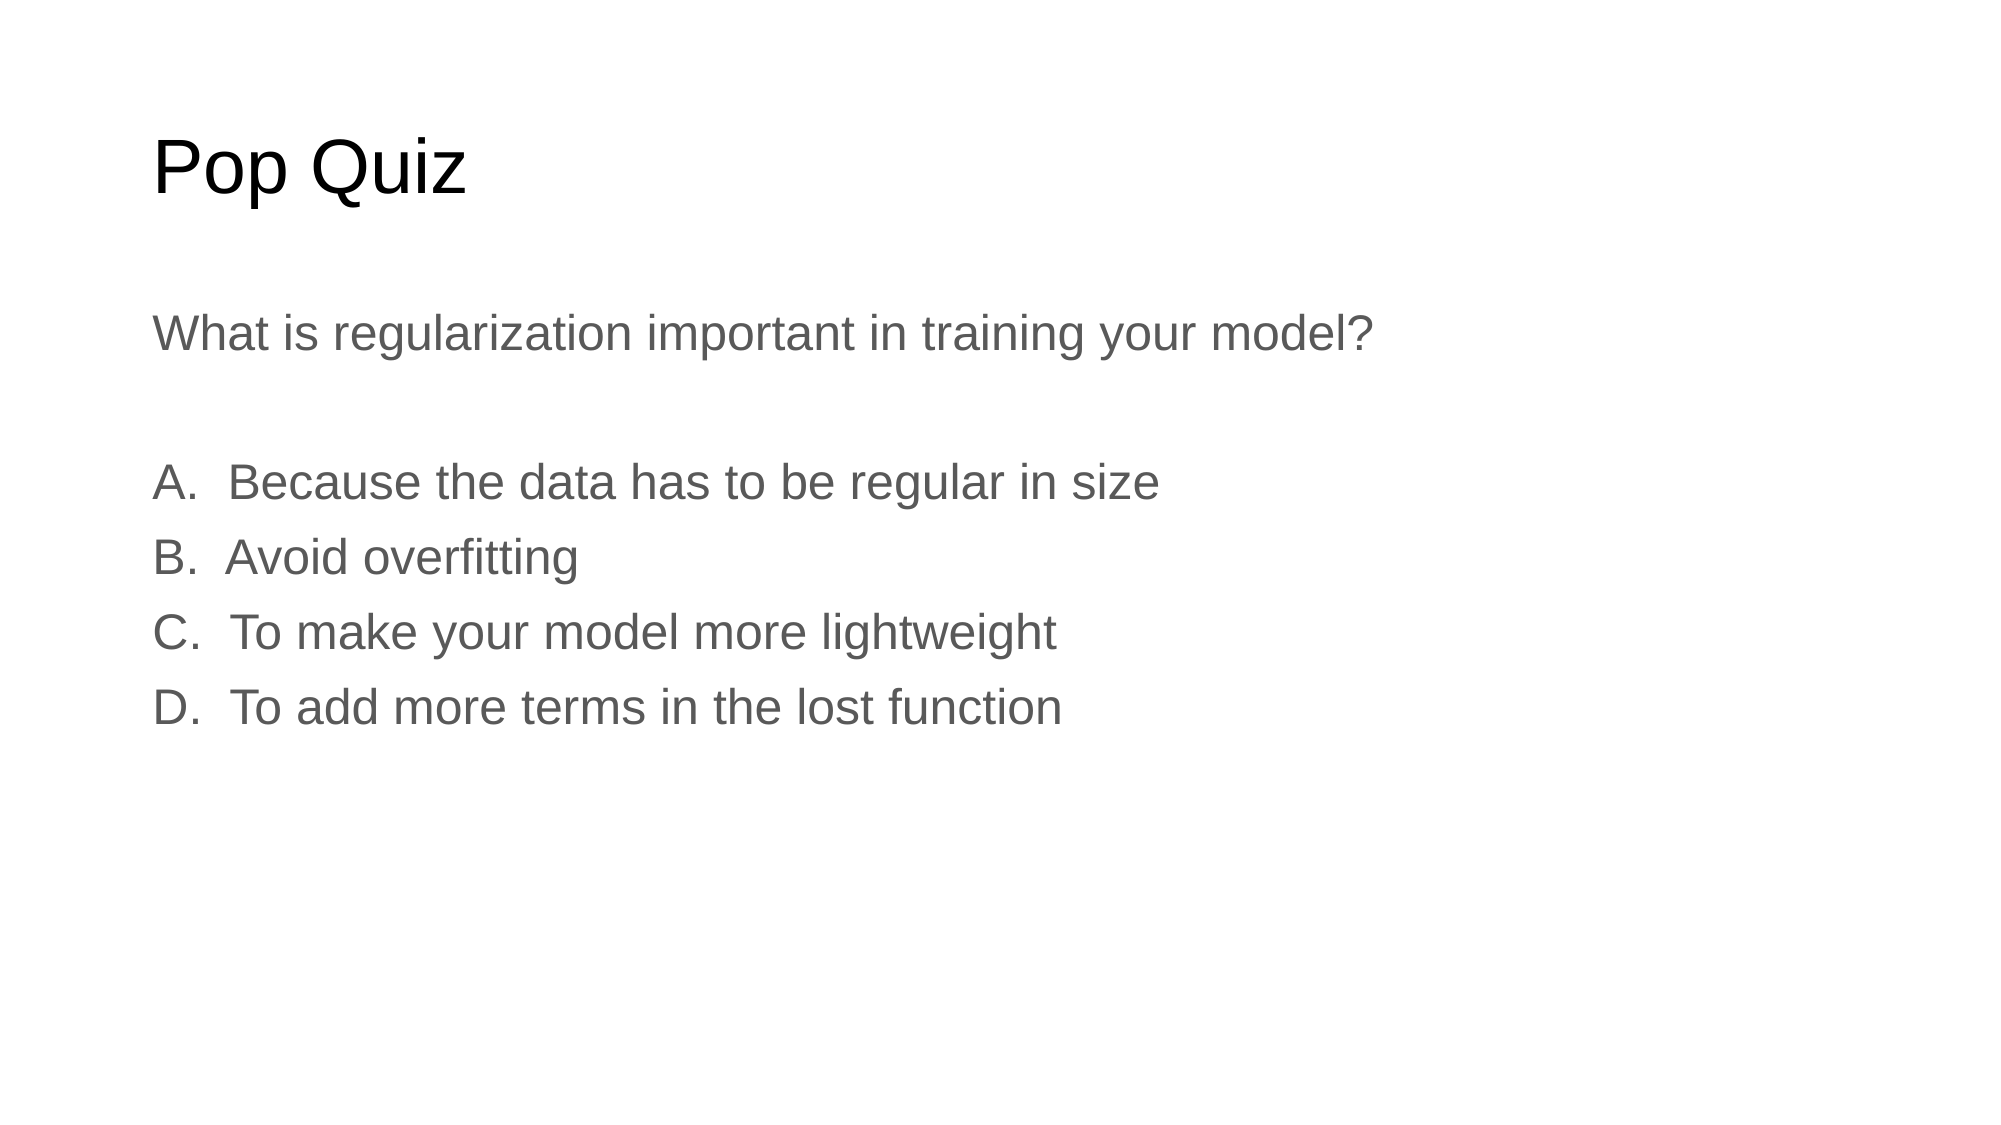

# Pop Quiz
What is regularization important in training your model?

A.  Because the data has to be regular in size
B.  Avoid overfitting
C.  To make your model more lightweight
D.  To add more terms in the lost function